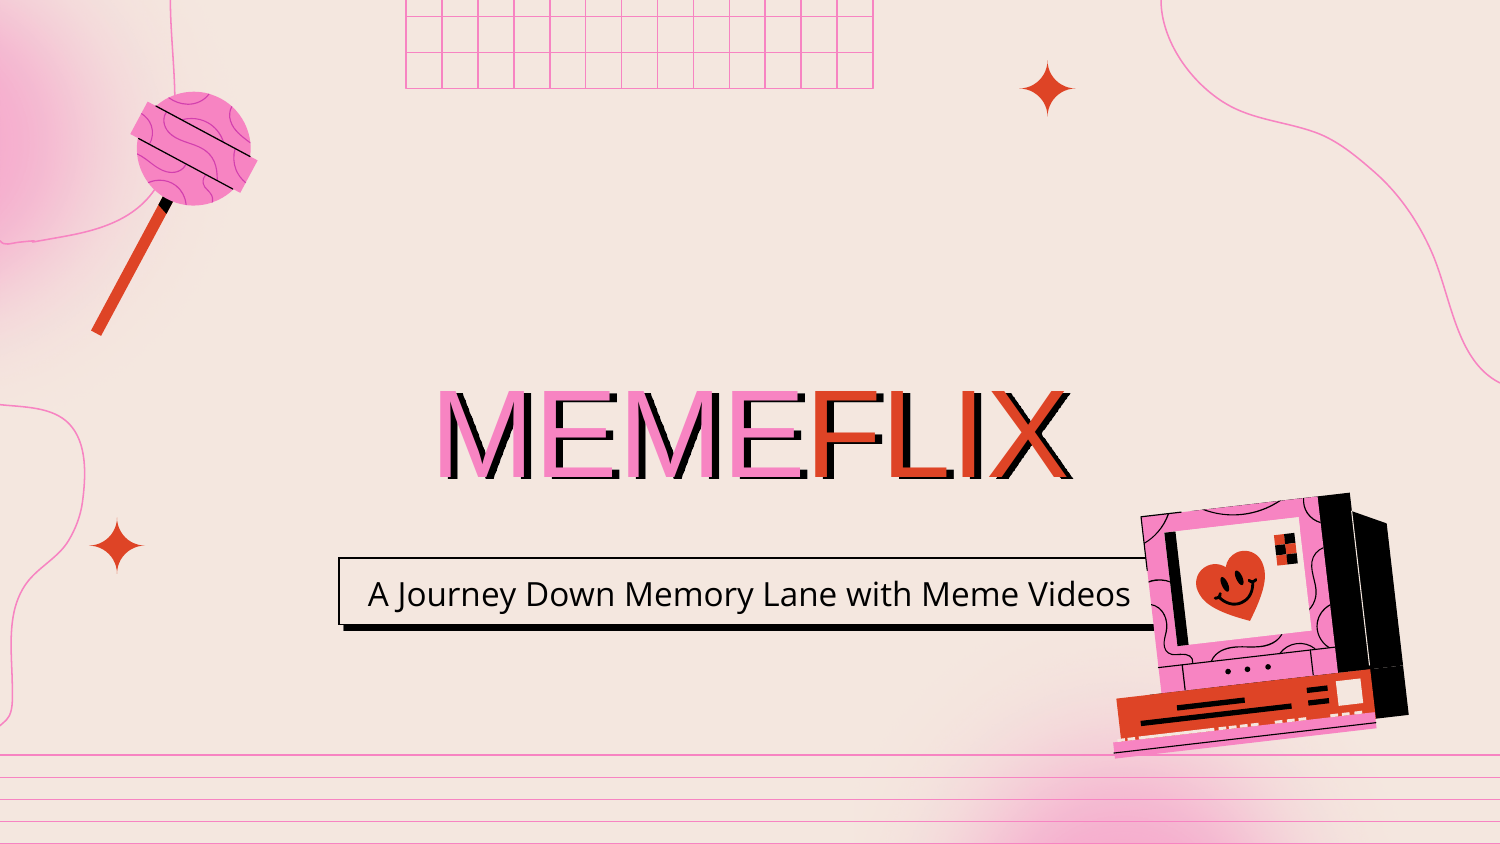

# MEMEFLIX

A Journey Down Memory Lane with Meme Videos